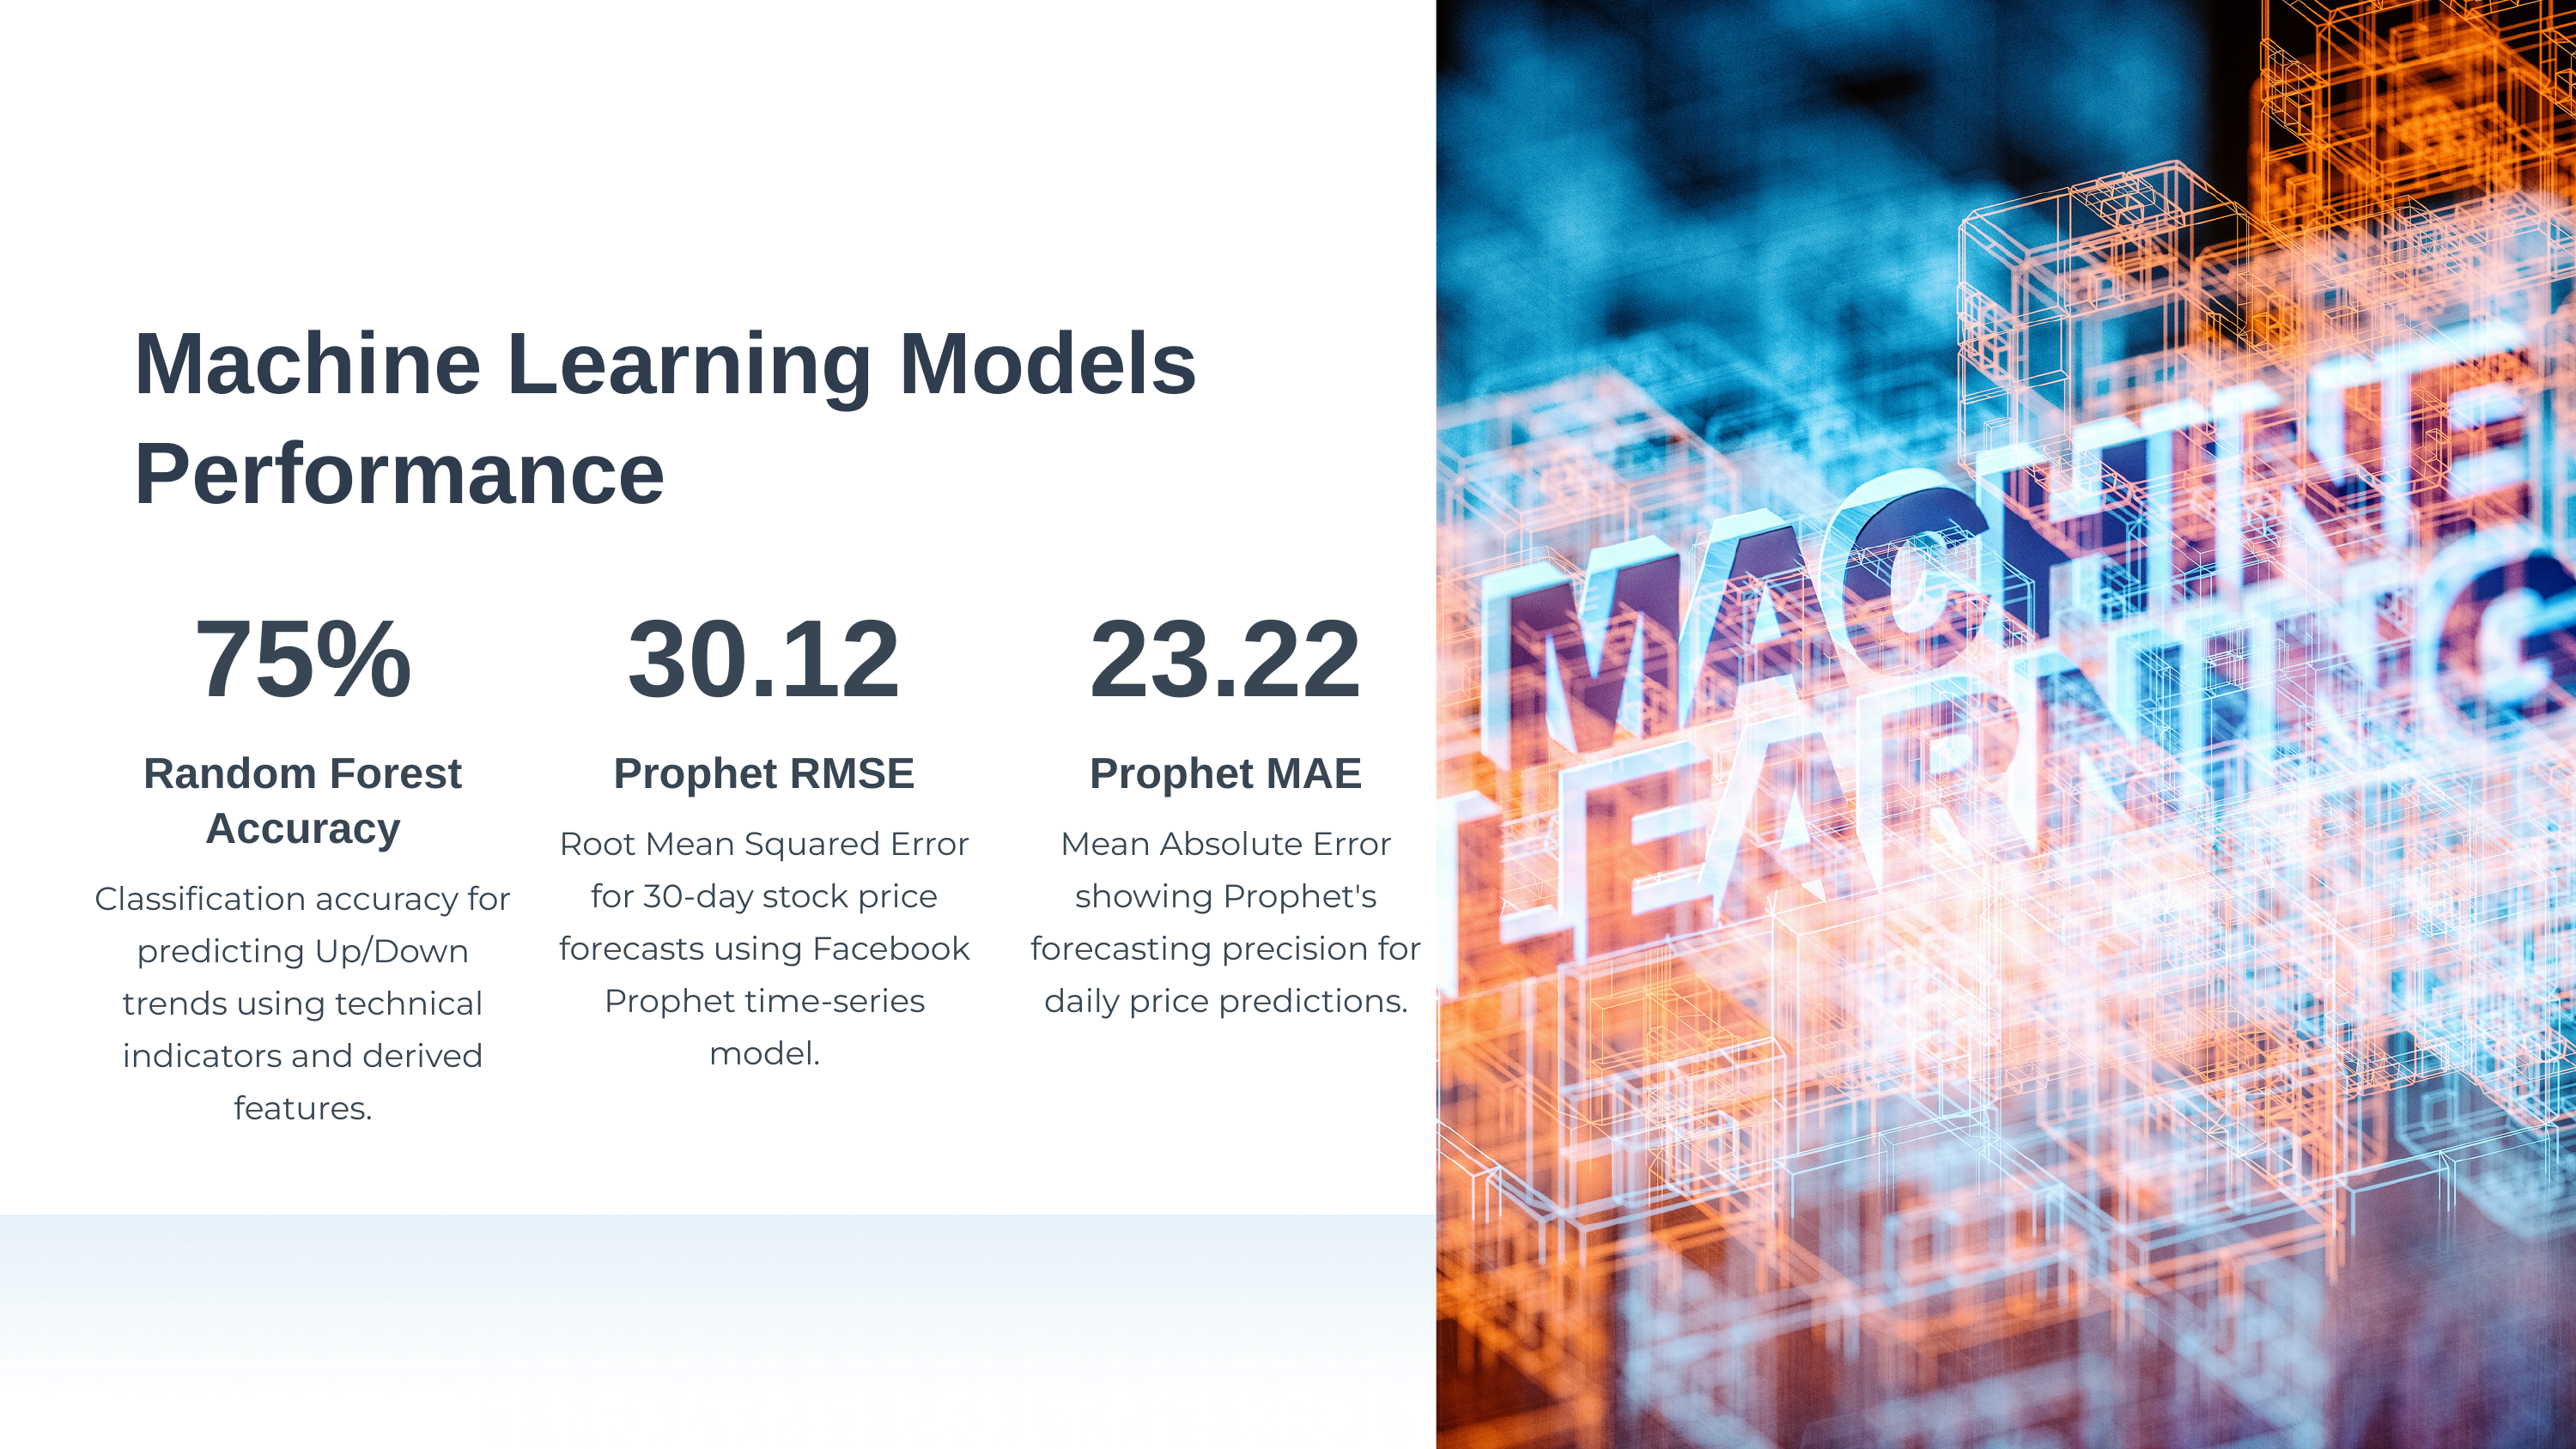

Machine Learning Models Performance
75%
30.12
23.22
Random Forest Accuracy
Prophet RMSE
Prophet MAE
Root Mean Squared Error for 30-day stock price forecasts using Facebook Prophet time-series model.
Mean Absolute Error showing Prophet's forecasting precision for daily price predictions.
Classification accuracy for predicting Up/Down trends using technical indicators and derived features.